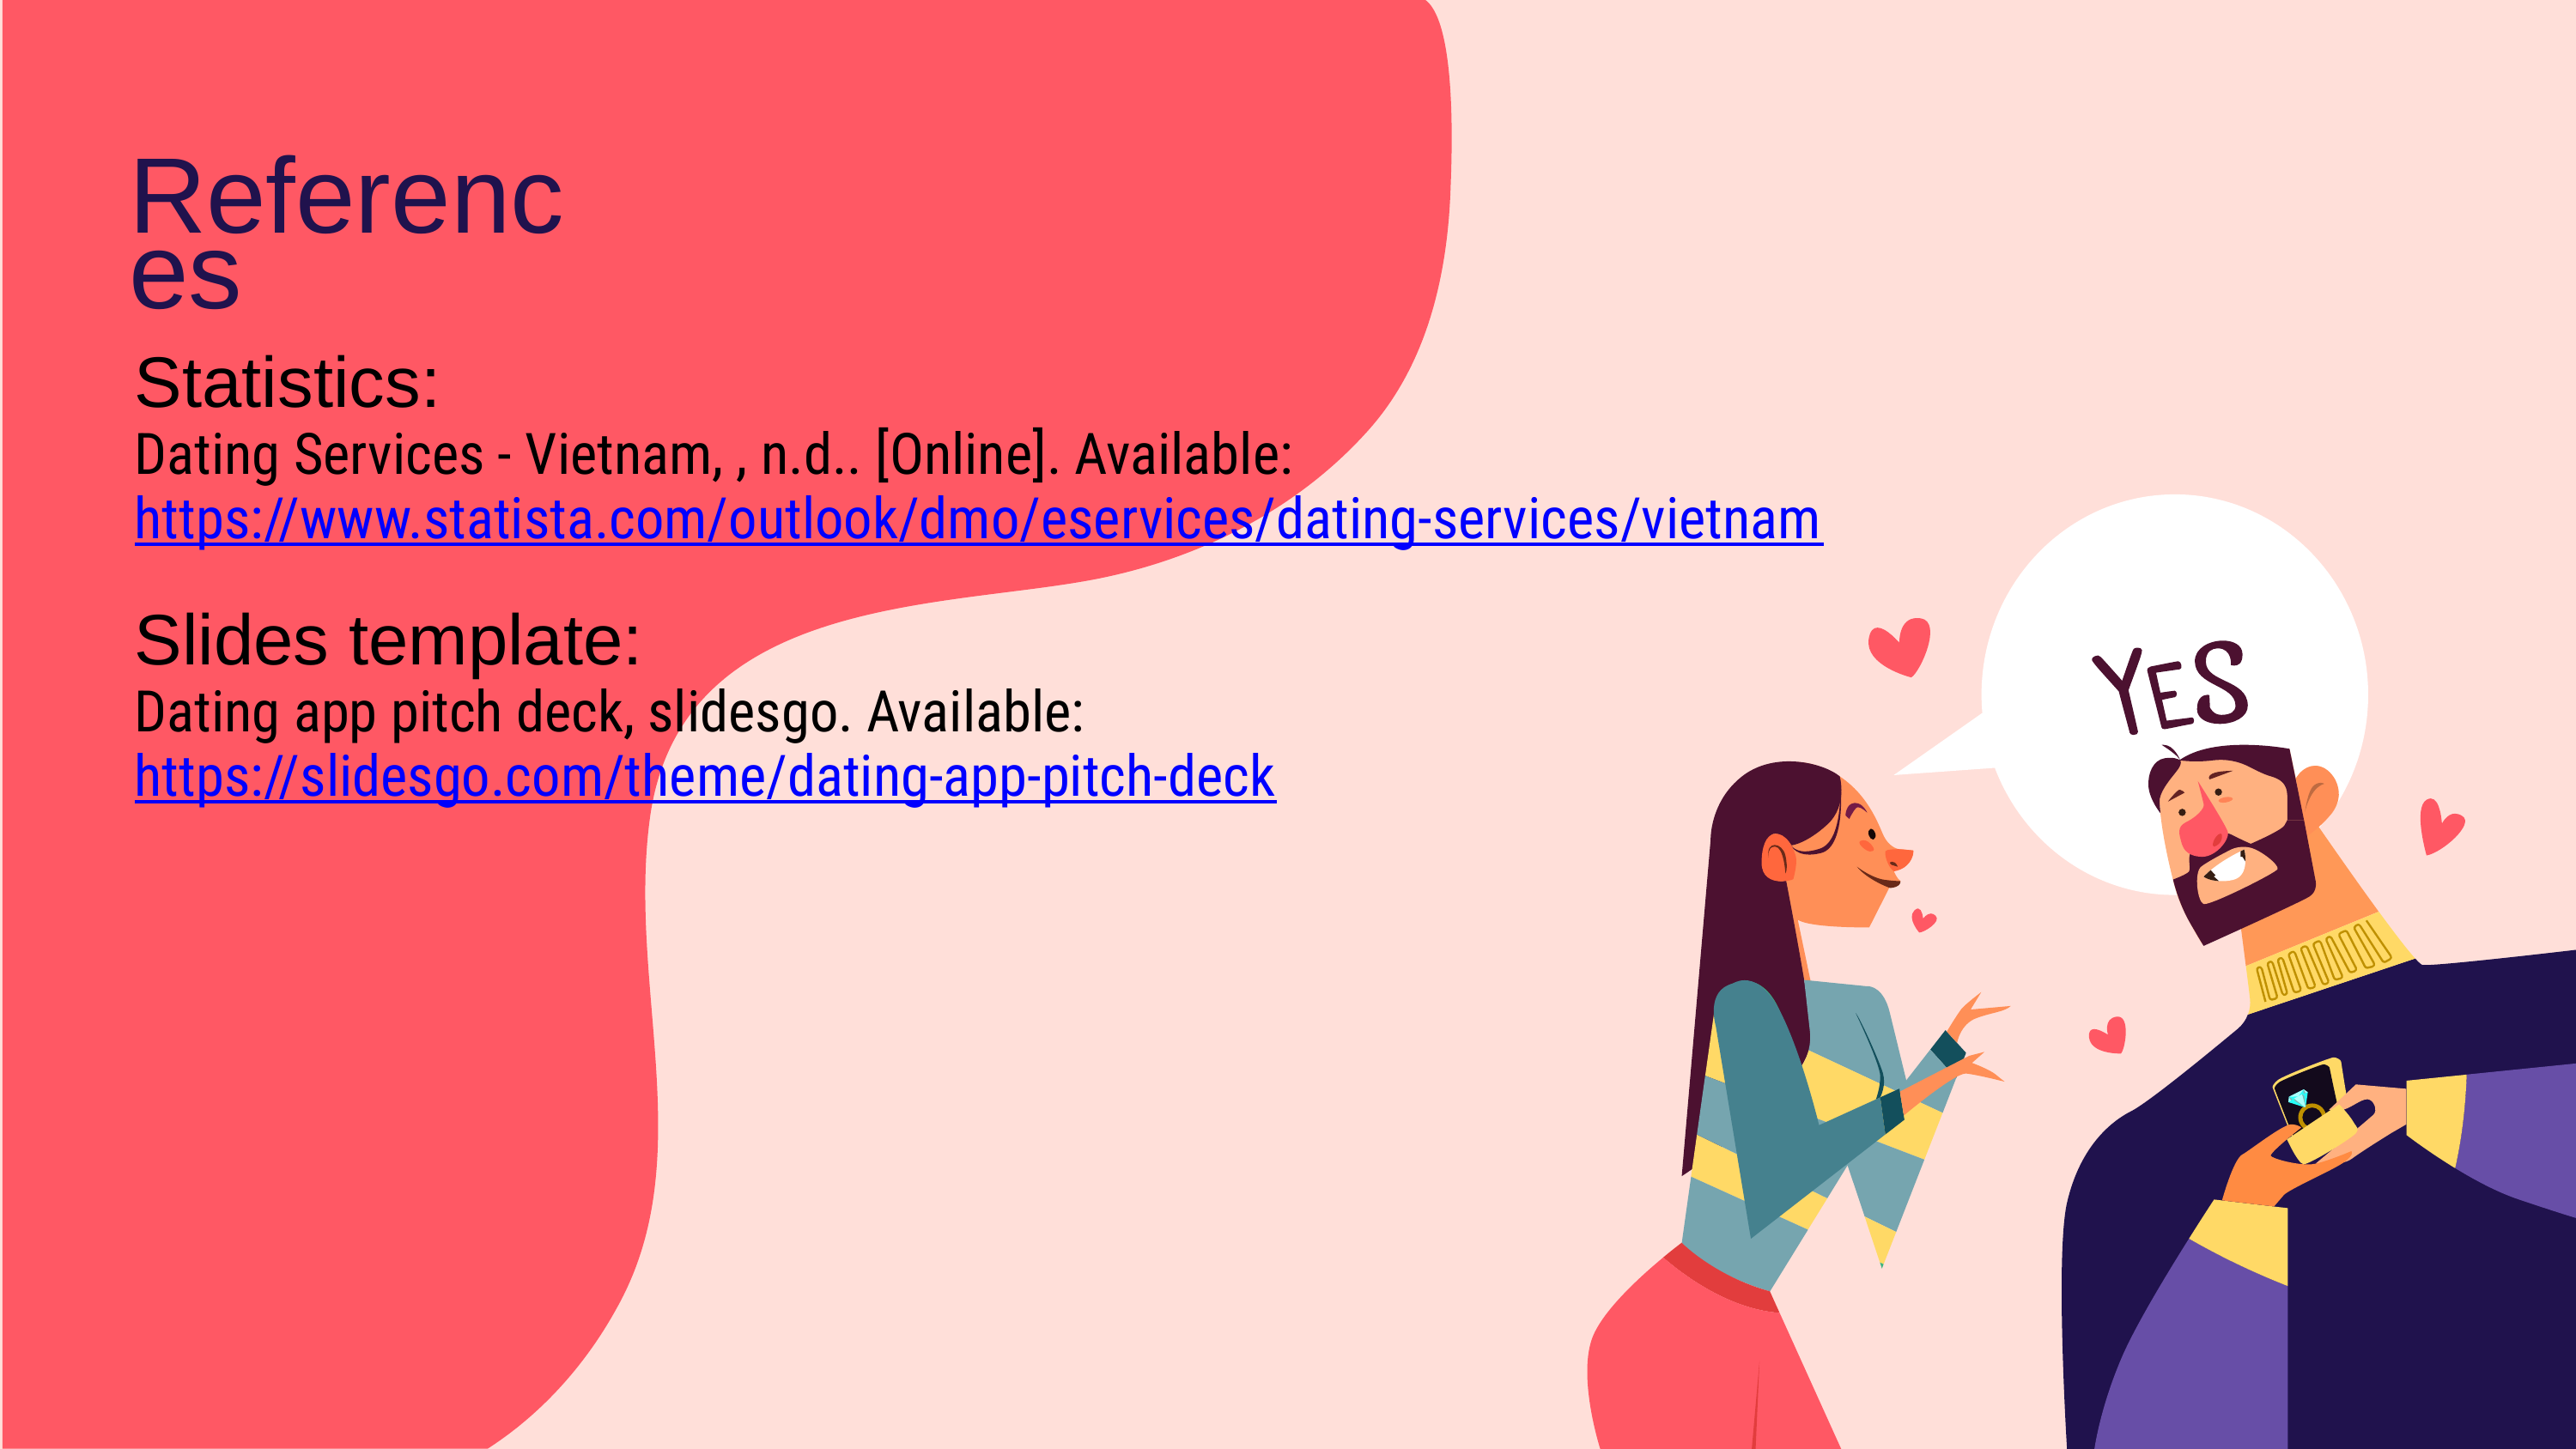

References
Statistics:
Dating Services - Vietnam, , n.d.. [Online]. Available: https://www.statista.com/outlook/dmo/eservices/dating-services/vietnam

Slides template:
Dating app pitch deck, slidesgo. Available:
https://slidesgo.com/theme/dating-app-pitch-deck